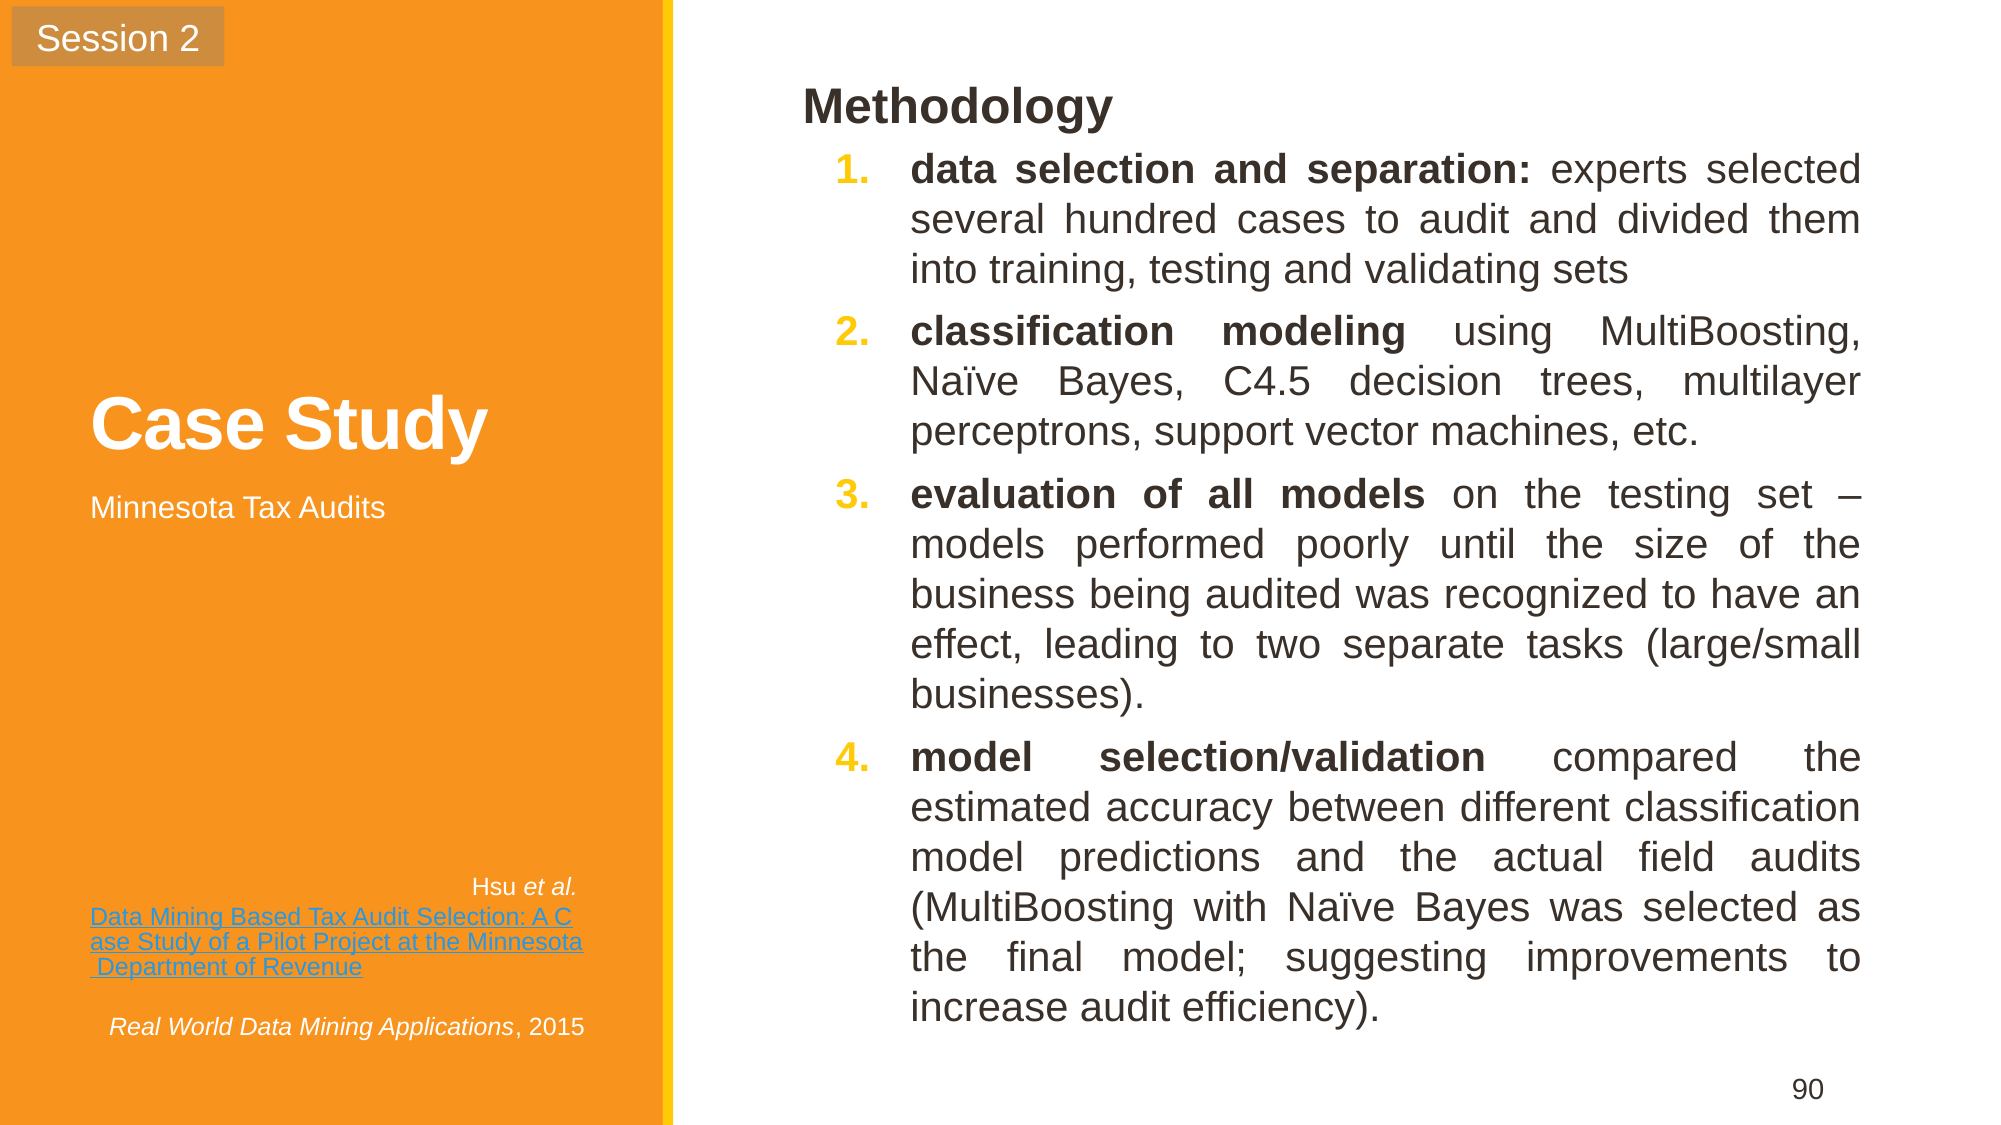

Session 2
# Case Study
Methodology
data selection and separation: experts selected several hundred cases to audit and divided them into training, testing and validating sets
classification modeling using MultiBoosting, Naïve Bayes, C4.5 decision trees, multilayer perceptrons, support vector machines, etc.
evaluation of all models on the testing set – models performed poorly until the size of the business being audited was recognized to have an effect, leading to two separate tasks (large/small businesses).
model selection/validation compared the estimated accuracy between different classification model predictions and the actual field audits (MultiBoosting with Naïve Bayes was selected as the final model; suggesting improvements to increase audit efficiency).
Minnesota Tax Audits

Hsu et al.
Data Mining Based Tax Audit Selection: A Case Study of a Pilot Project at the Minnesota Department of Revenue
Real World Data Mining Applications, 2015
90